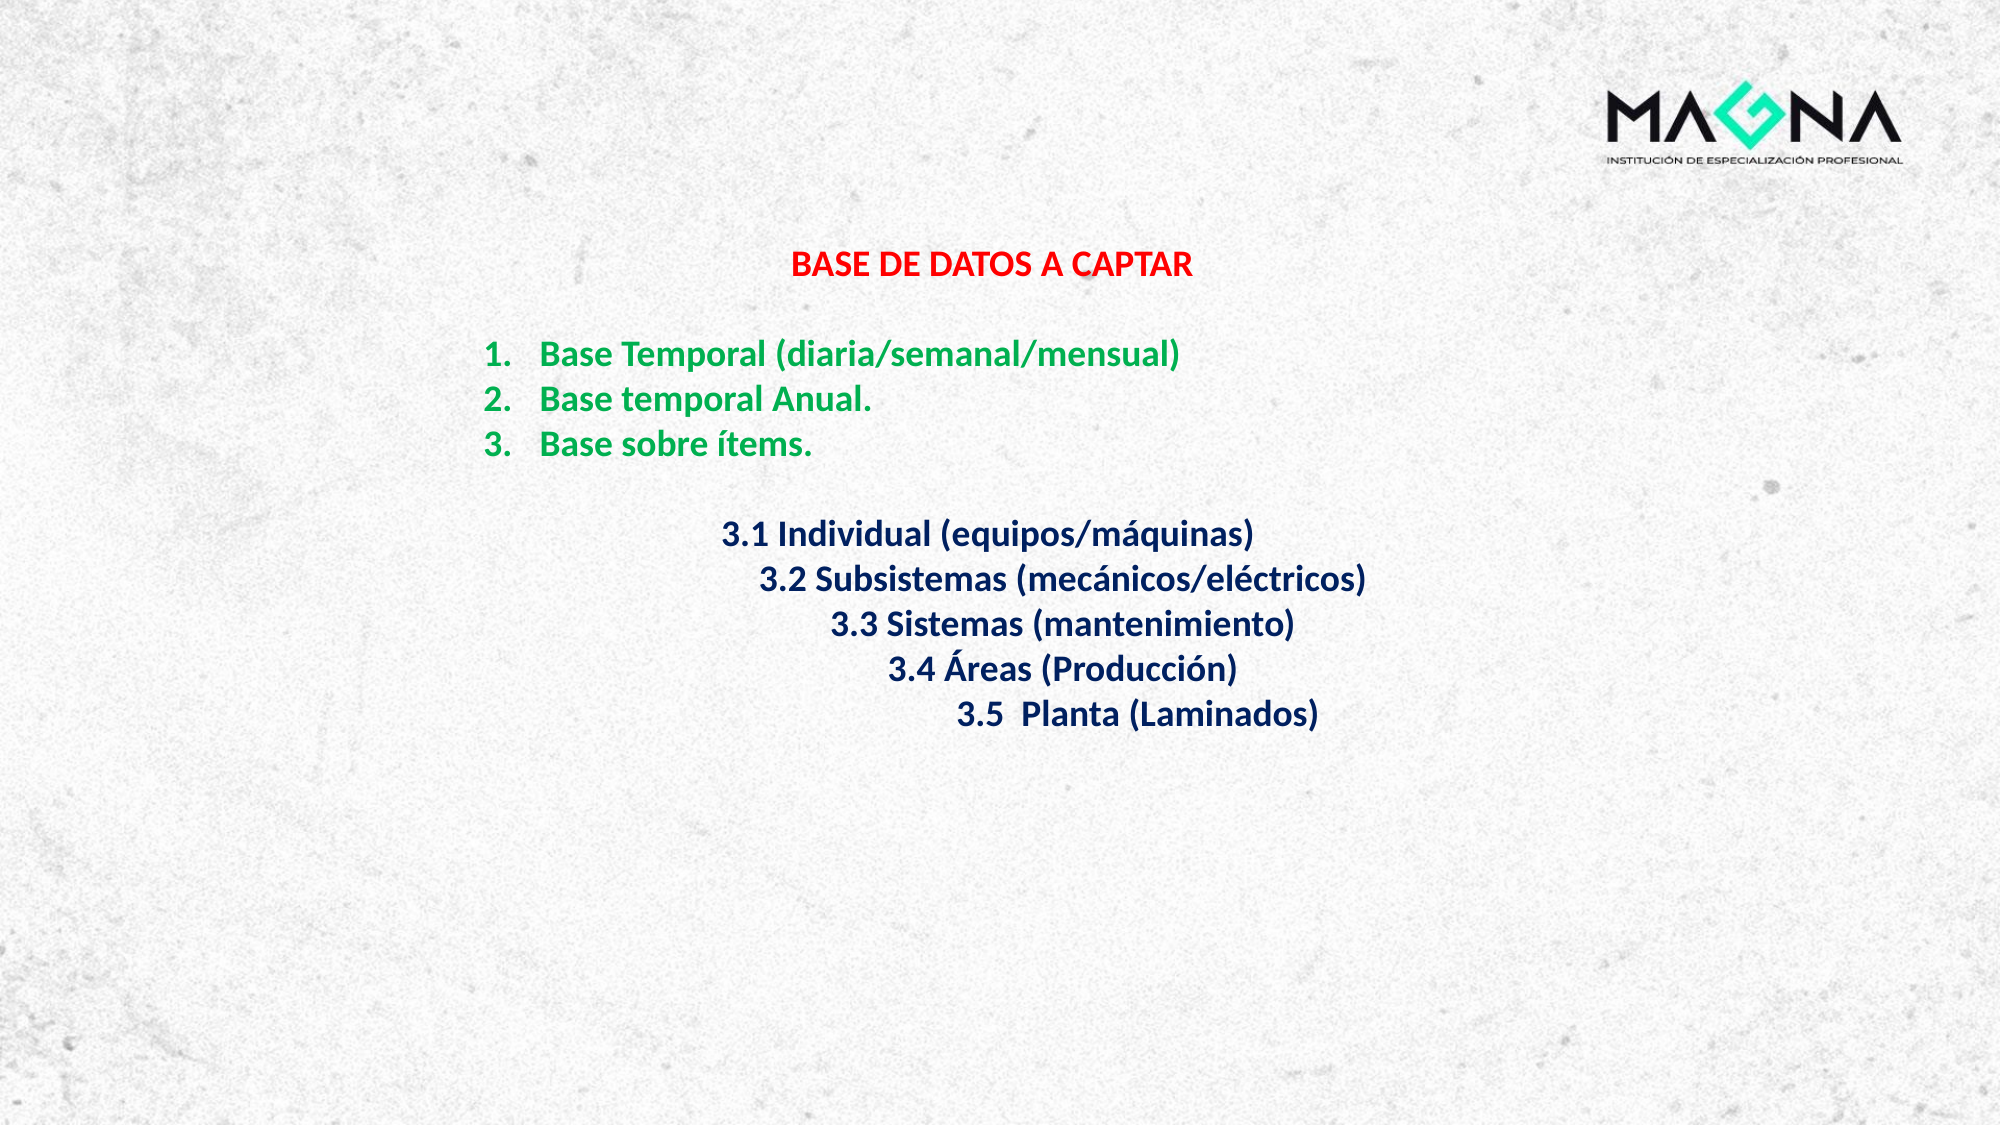

BASE DE DATOS A CAPTAR

Base Temporal (diaria/semanal/mensual)
Base temporal Anual.
Base sobre ítems.

3.1 Individual (equipos/máquinas)
	3.2 Subsistemas (mecánicos/eléctricos)
	3.3 Sistemas (mantenimiento)
	3.4 Áreas (Producción)
		3.5  Planta (Laminados)